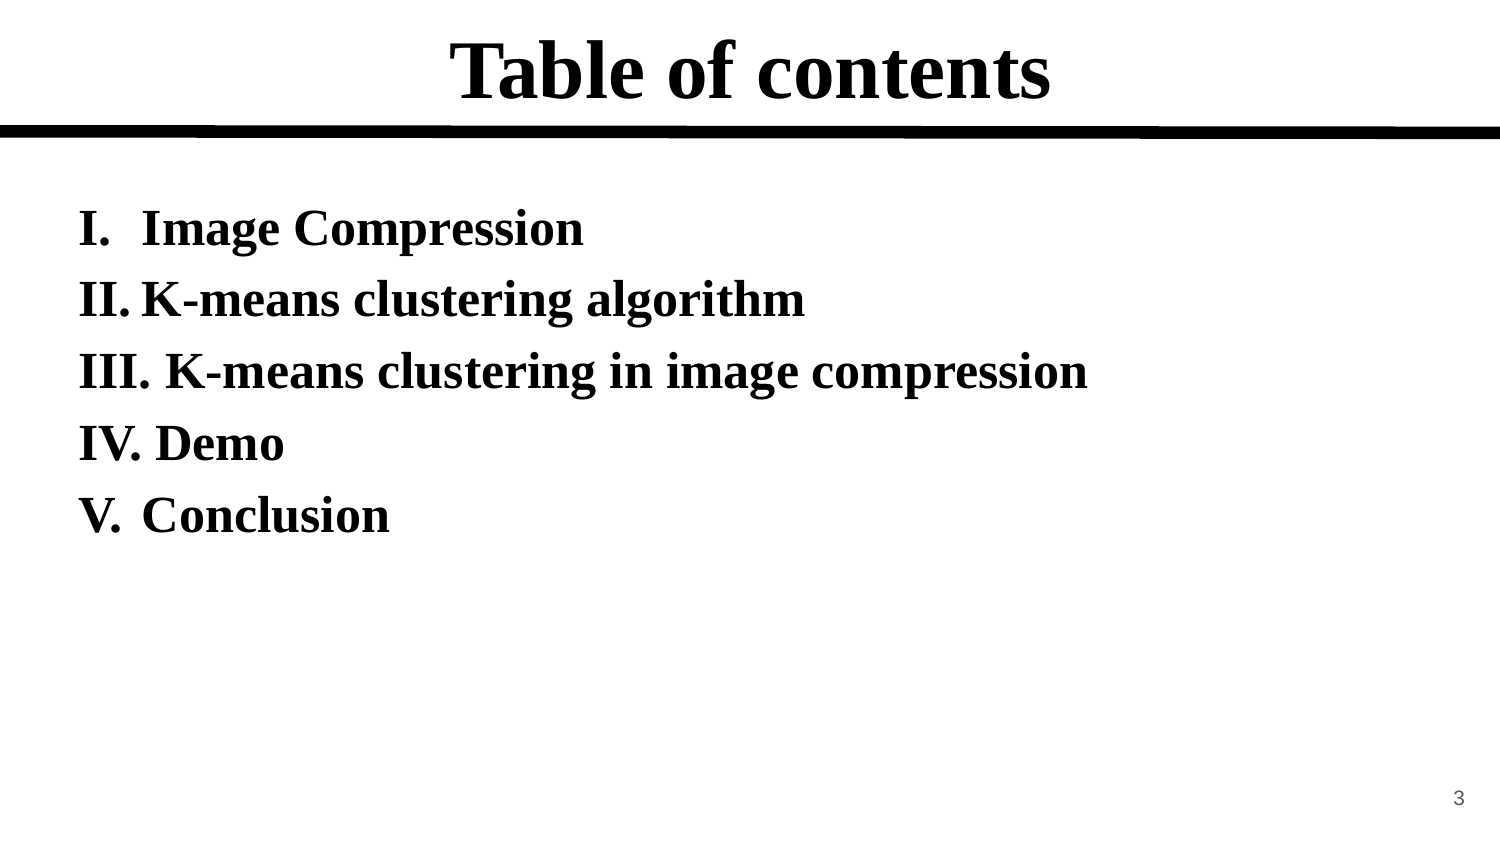

Table of contents
Image Compression
K-means clustering algorithm
 K-means clustering in image compression
 Demo
Conclusion
3